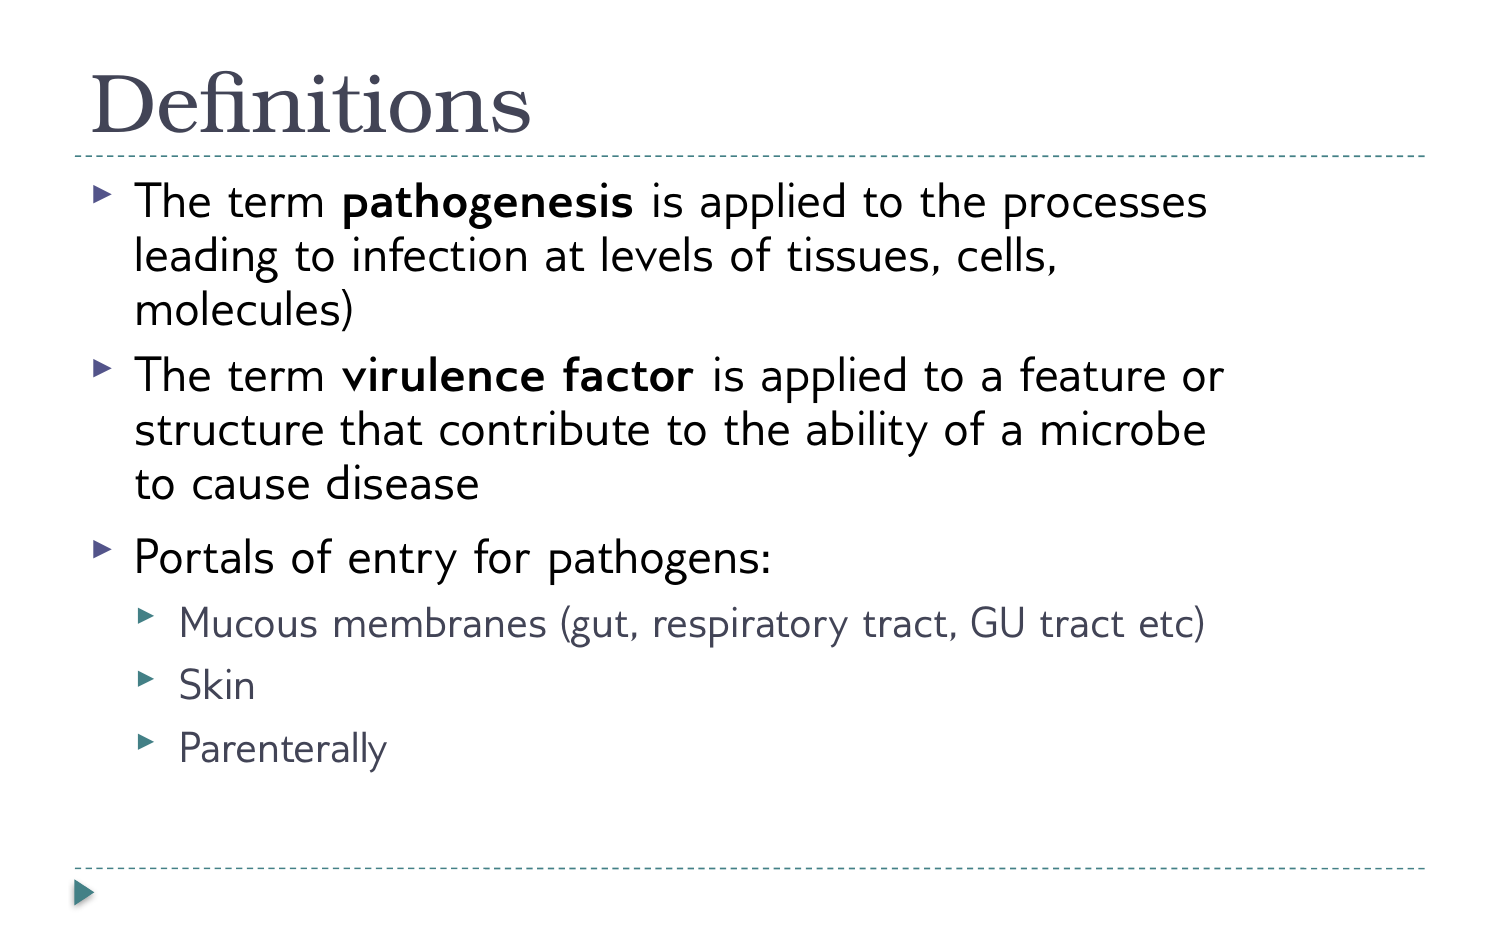

# Definitions
The term pathogenesis is applied to the processes leading to infection at levels of tissues, cells, molecules)
The term virulence factor is applied to a feature or structure that contribute to the ability of a microbe to cause disease
Portals of entry for pathogens:
Mucous membranes (gut, respiratory tract, GU tract etc)
Skin
Parenterally